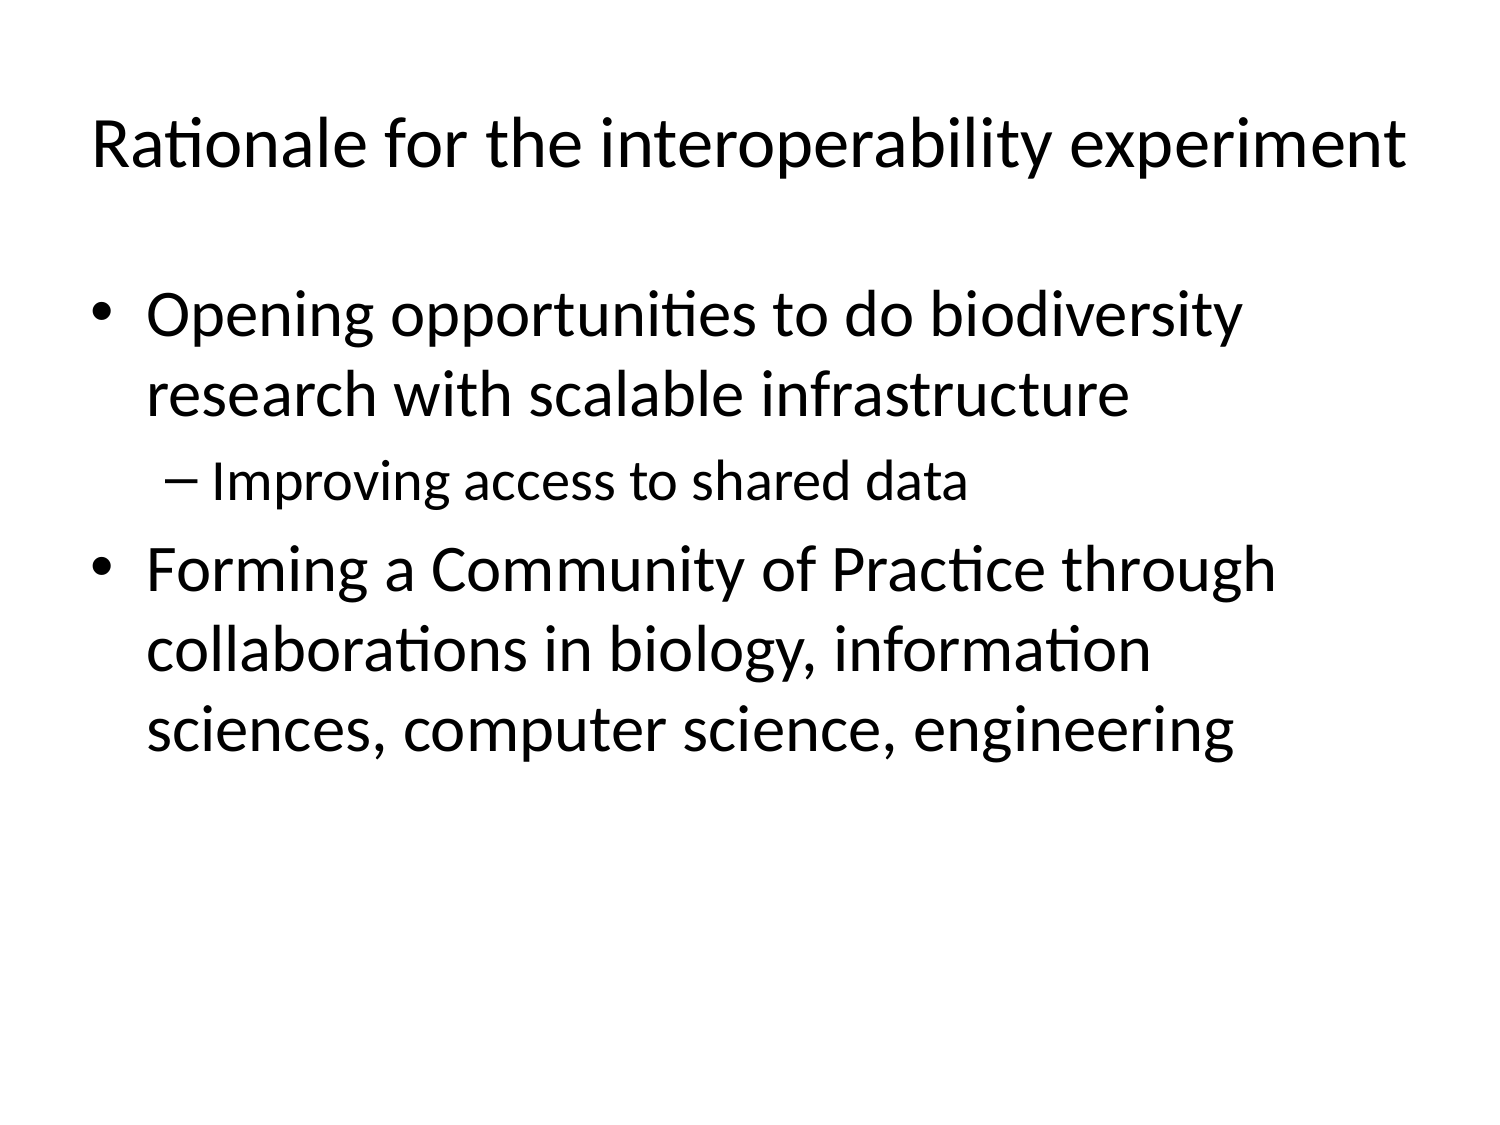

# Rationale for the interoperability experiment
Opening opportunities to do biodiversity research with scalable infrastructure
Improving access to shared data
Forming a Community of Practice through collaborations in biology, information sciences, computer science, engineering